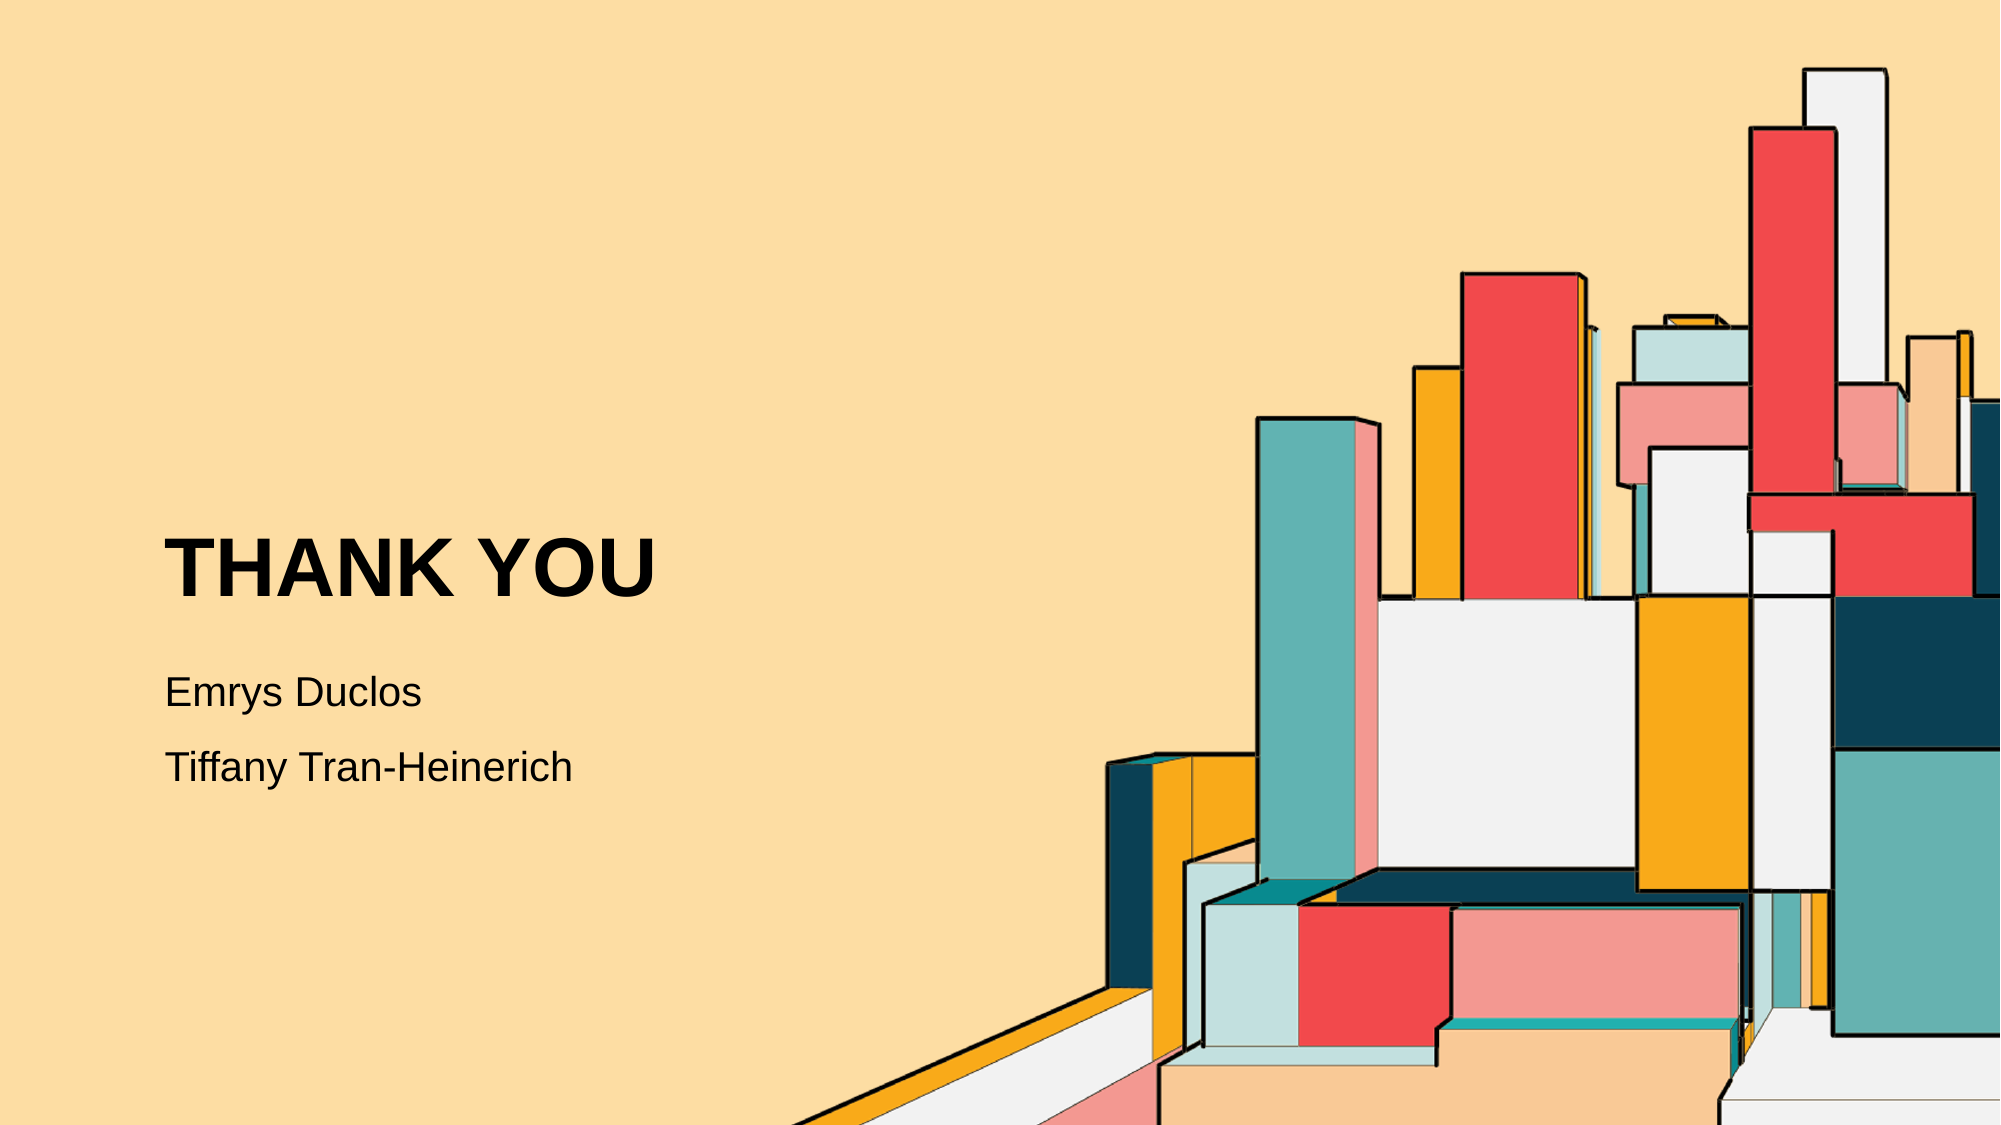

# Thank you
Emrys Duclos
Tiffany Tran-Heinerich